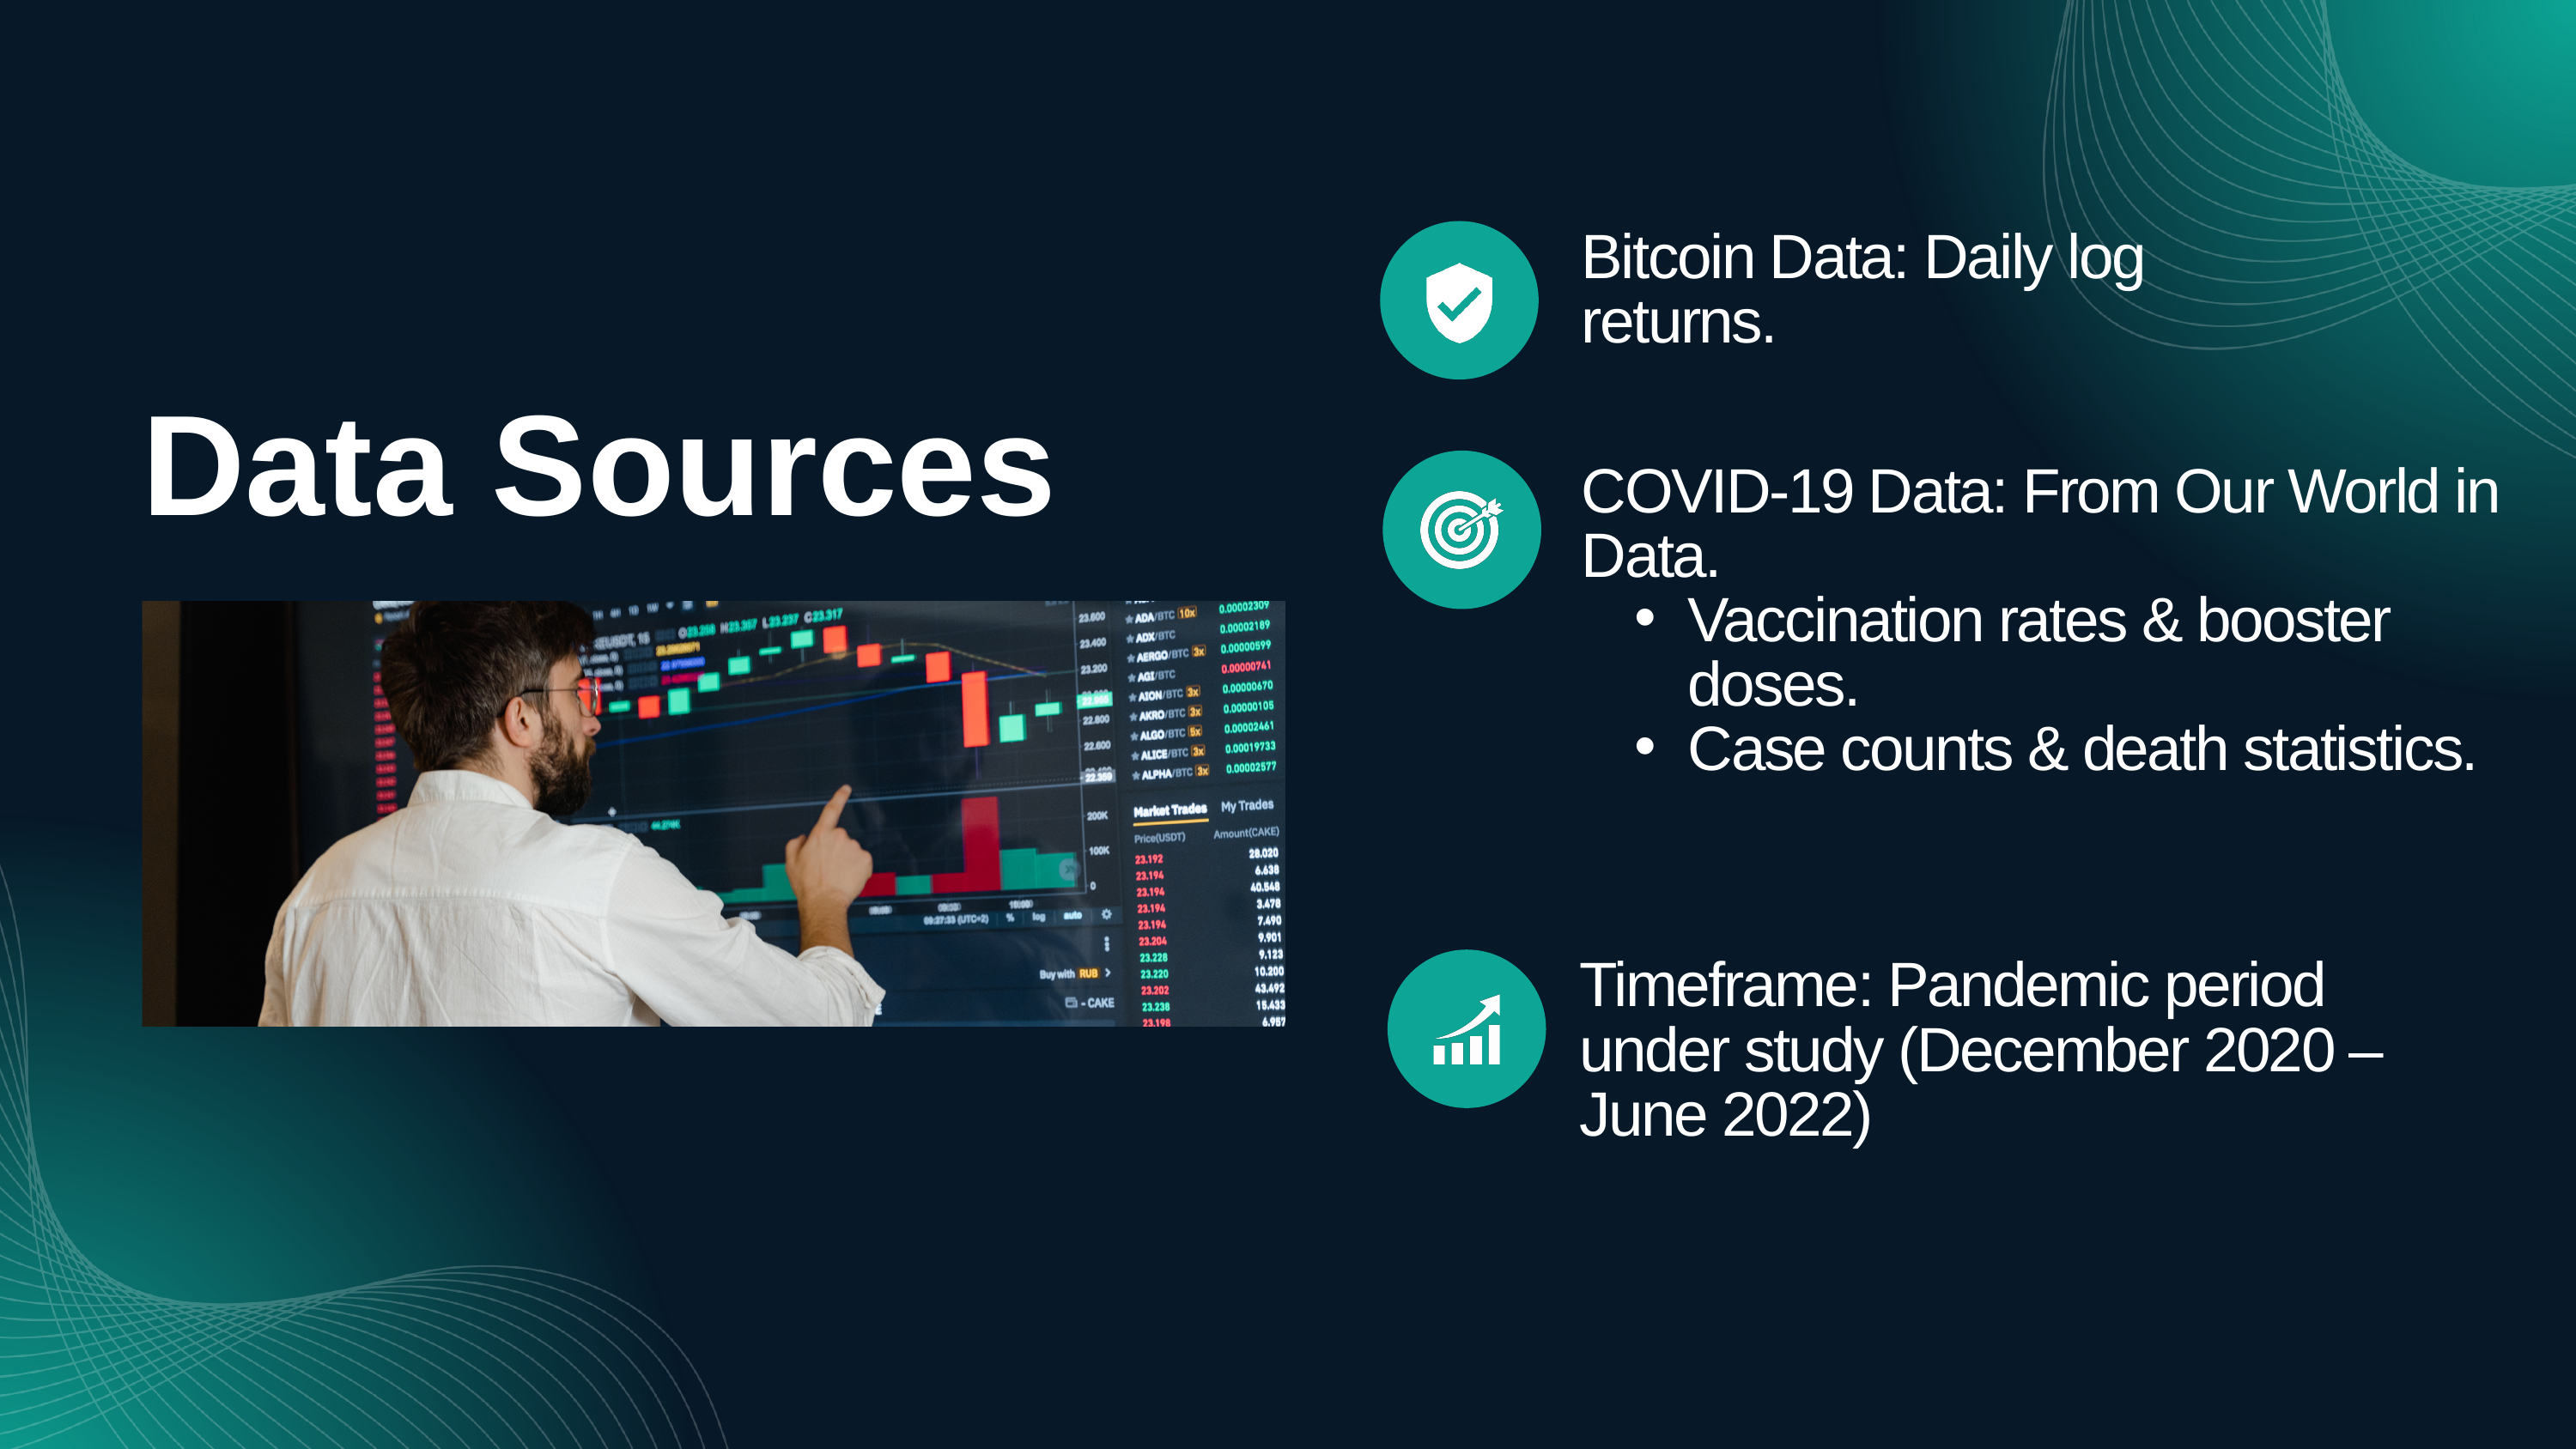

Bitcoin Data: Daily log returns.

Data Sources

COVID-19 Data: From Our World in Data.
Vaccination rates & booster doses.
Case counts & death statistics.

Timeframe: Pandemic period under study (December 2020 – June 2022)